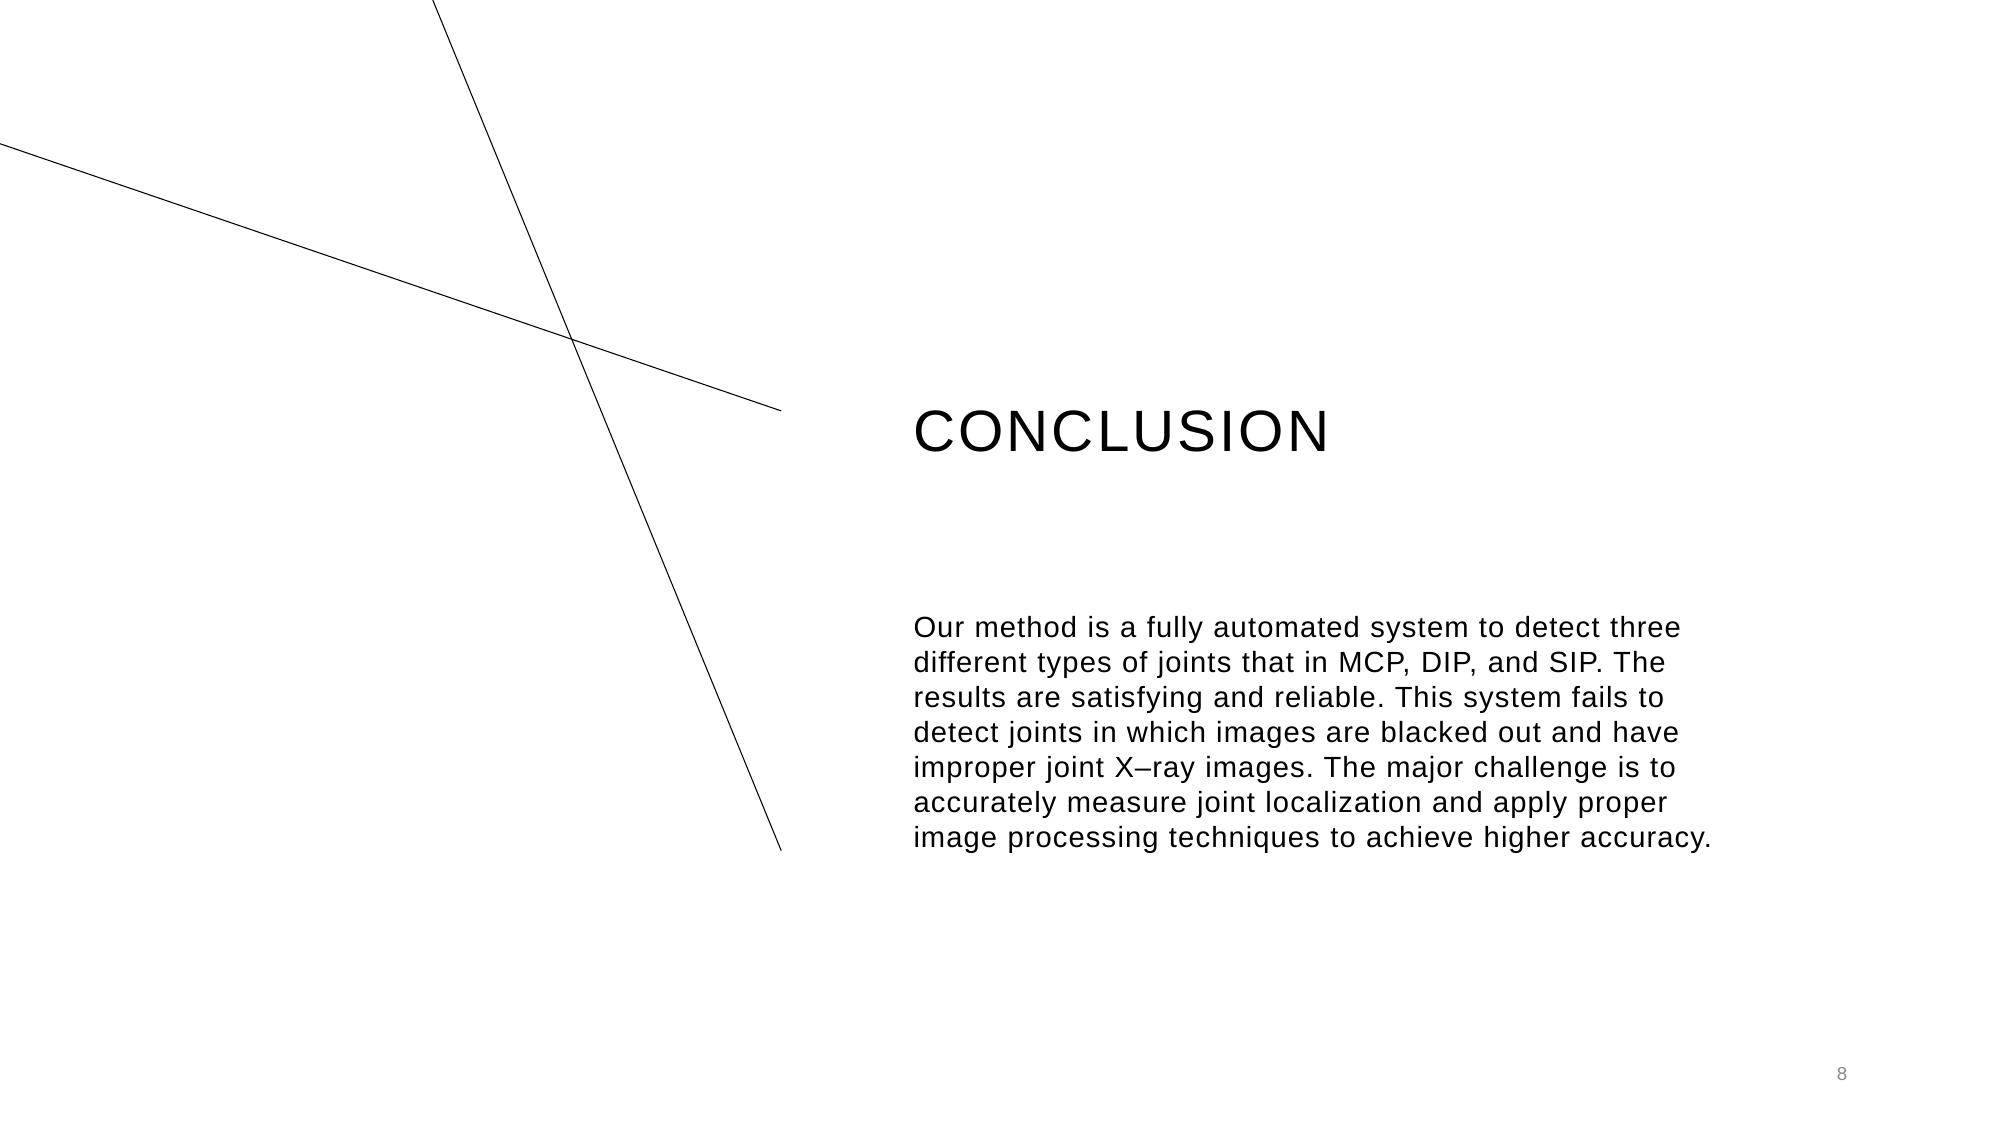

# Conclusion
Our method is a fully automated system to detect three different types of joints that in MCP, DIP, and SIP. The results are satisfying and reliable. This system fails to detect joints in which images are blacked out and have improper joint X–ray images. The major challenge is to accurately measure joint localization and apply proper image processing techniques to achieve higher accuracy.
8